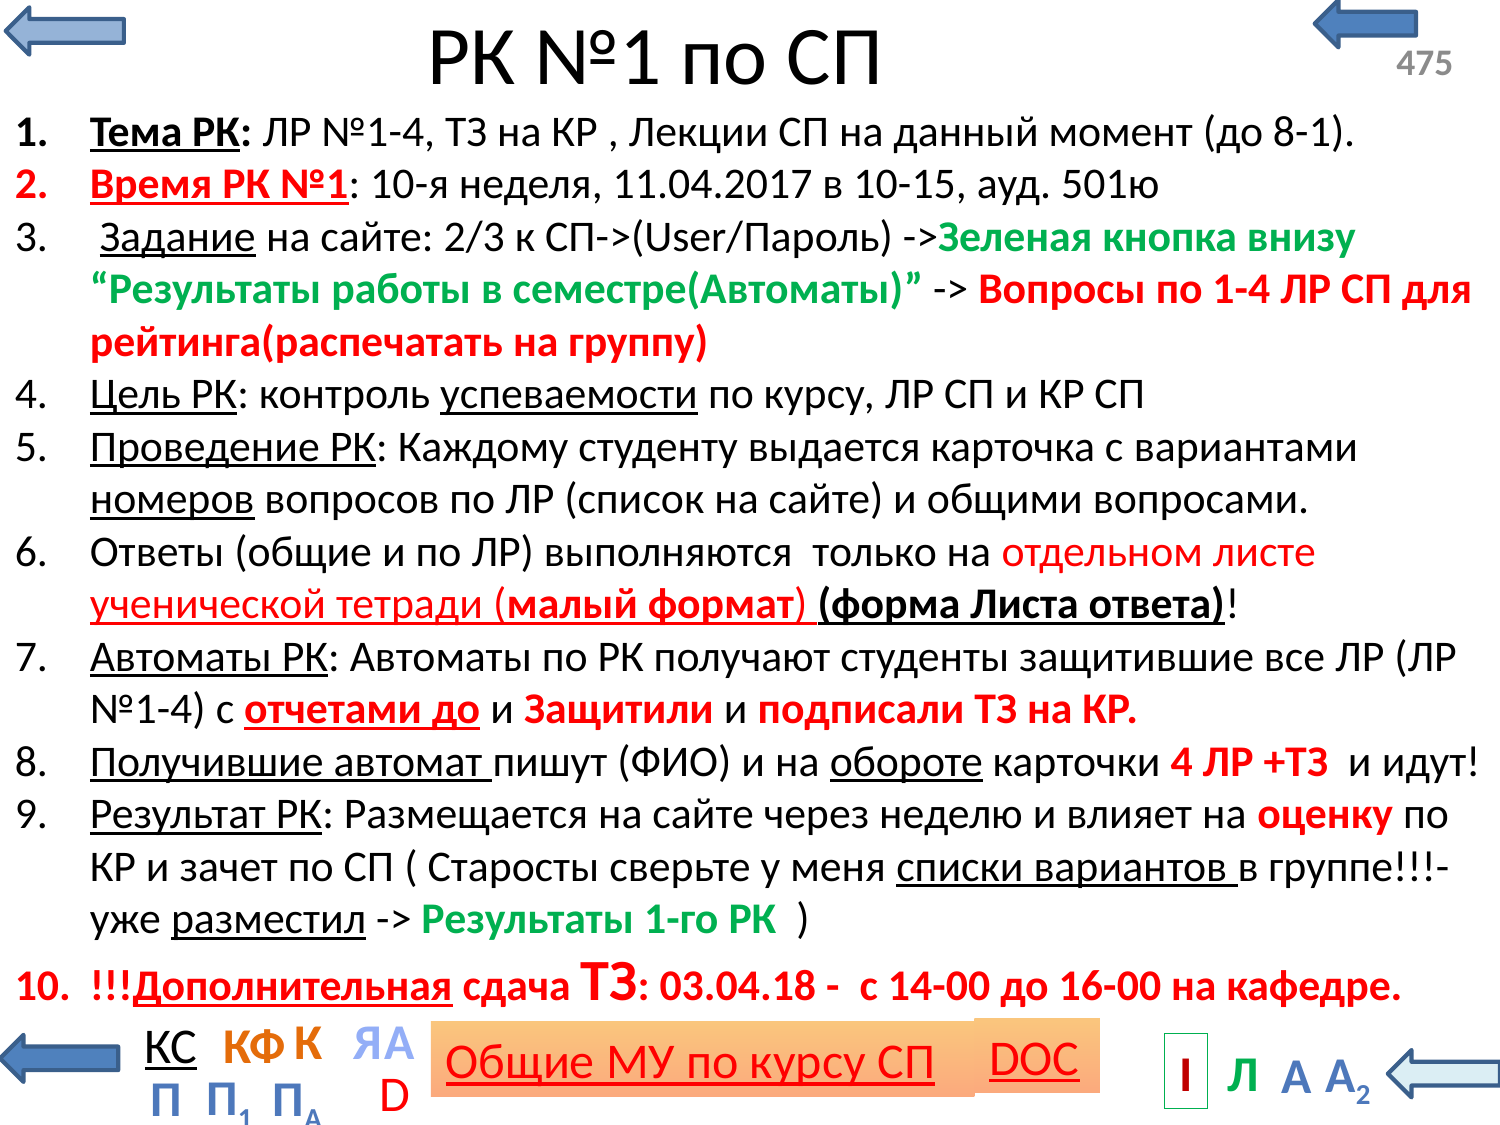

# РК №1 по СП
Тема РК: ЛР №1-4, ТЗ на КР , Лекции СП на данный момент (до 8-1).
Время РК №1: 10-я неделя, 11.04.2017 в 10-15, ауд. 501ю
 Задание на сайте: 2/3 к СП->(User/Пароль) ->Зеленая кнопка внизу “Результаты работы в семестре(Автоматы)” -> Вопросы по 1-4 ЛР СП для рейтинга(распечатать на группу)
Цель РК: контроль успеваемости по курсу, ЛР СП и КР СП
Проведение РК: Каждому студенту выдается карточка с вариантами номеров вопросов по ЛР (список на сайте) и общими вопросами.
Ответы (общие и по ЛР) выполняются  только на отдельном листе ученической тетради (малый формат) (форма Листа ответа)!
Автоматы РК: Автоматы по РК получают студенты защитившие все ЛР (ЛР №1-4) с отчетами до и Защитили и подписали ТЗ на КР.
Получившие автомат пишут (ФИО) и на обороте карточки 4 ЛР +ТЗ  и идут!
Результат РК: Размещается на сайте через неделю и влияет на оценку по КР и зачет по СП ( Старосты сверьте у меня списки вариантов в группе!!!- уже разместил -> Результаты 1-го РК  )
!!!Дополнительная сдача ТЗ: 03.04.18 -  с 14-00 до 16-00 на кафедре.